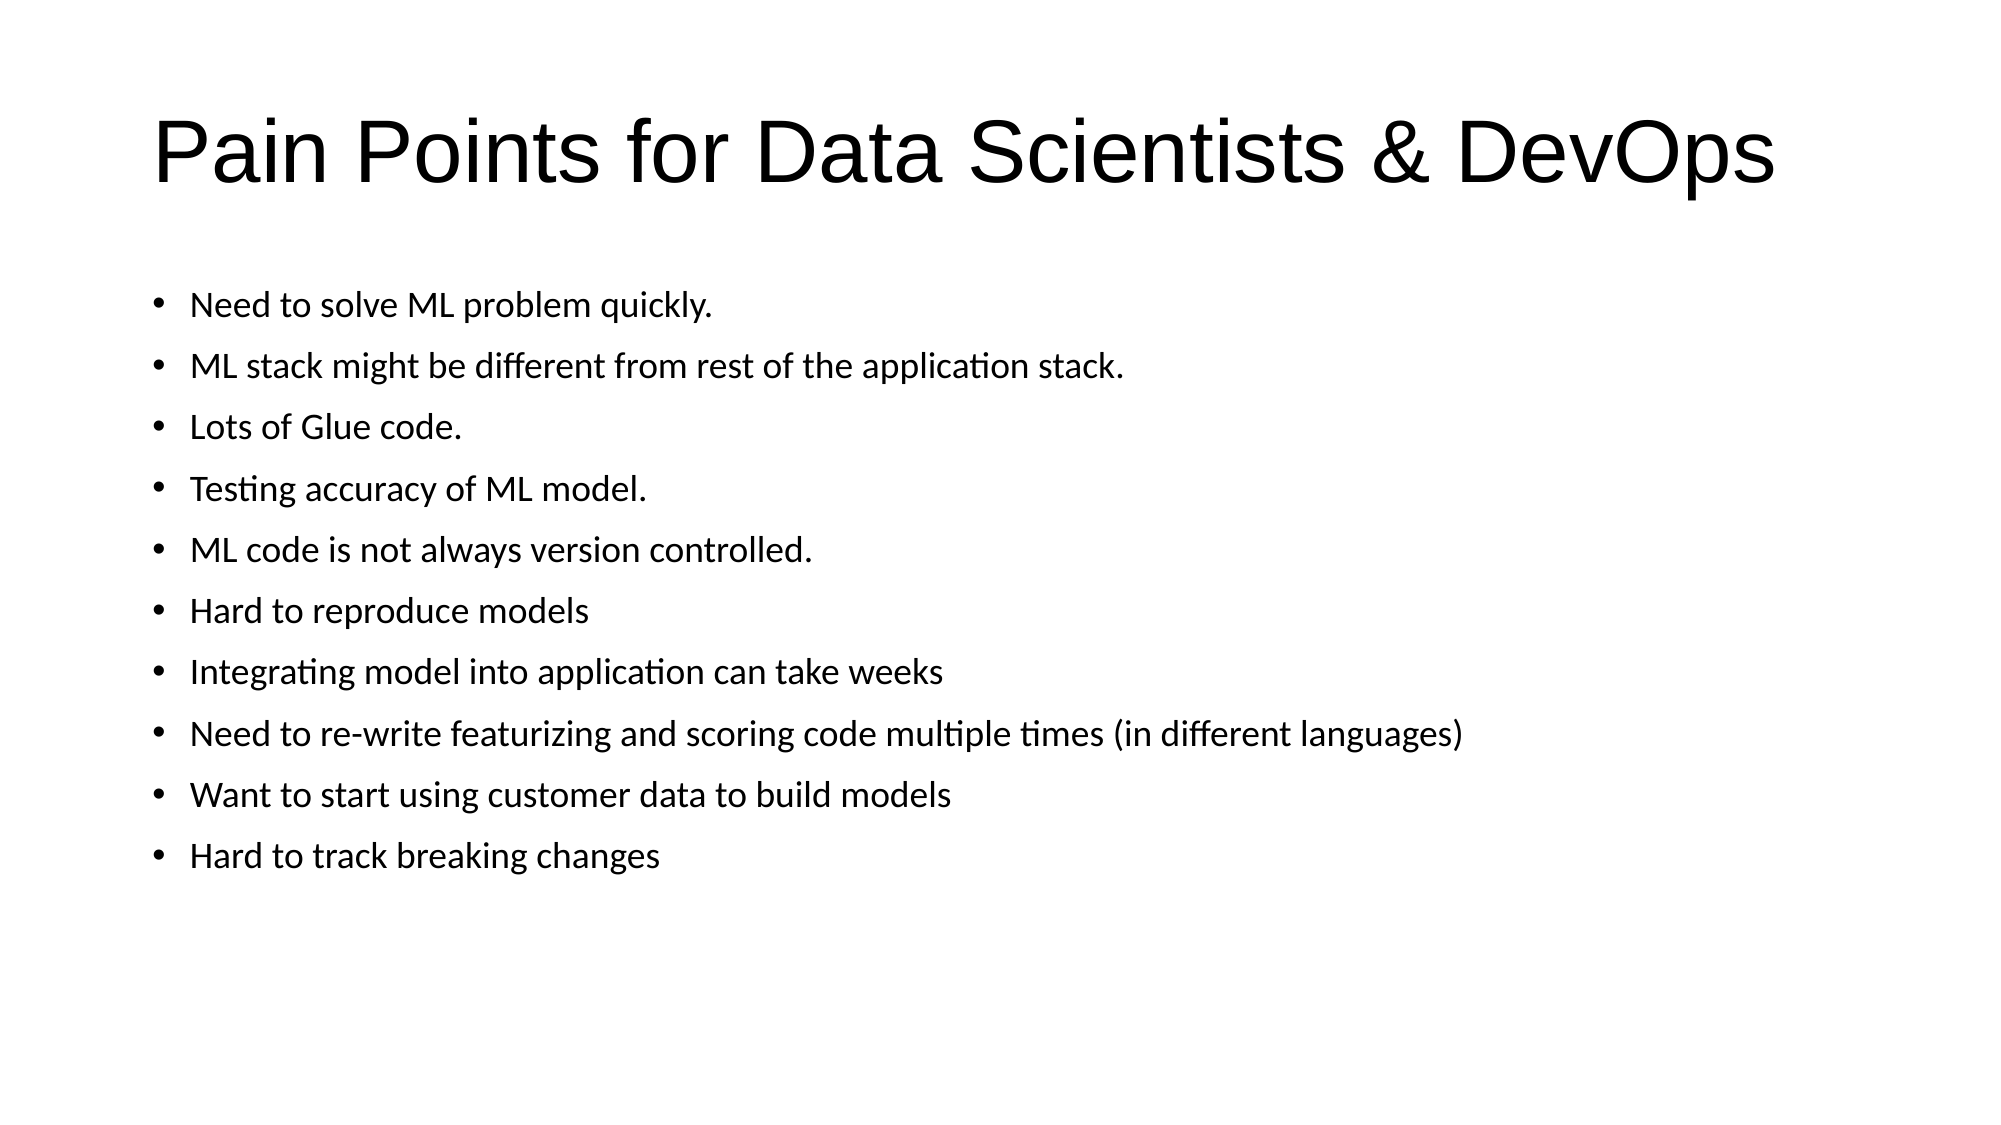

# Pain Points for Data Scientists & DevOps
Need to solve ML problem quickly.
ML stack might be different from rest of the application stack.
Lots of Glue code.
Testing accuracy of ML model.
ML code is not always version controlled.
Hard to reproduce models
Integrating model into application can take weeks
Need to re-write featurizing and scoring code multiple times (in different languages)
Want to start using customer data to build models
Hard to track breaking changes